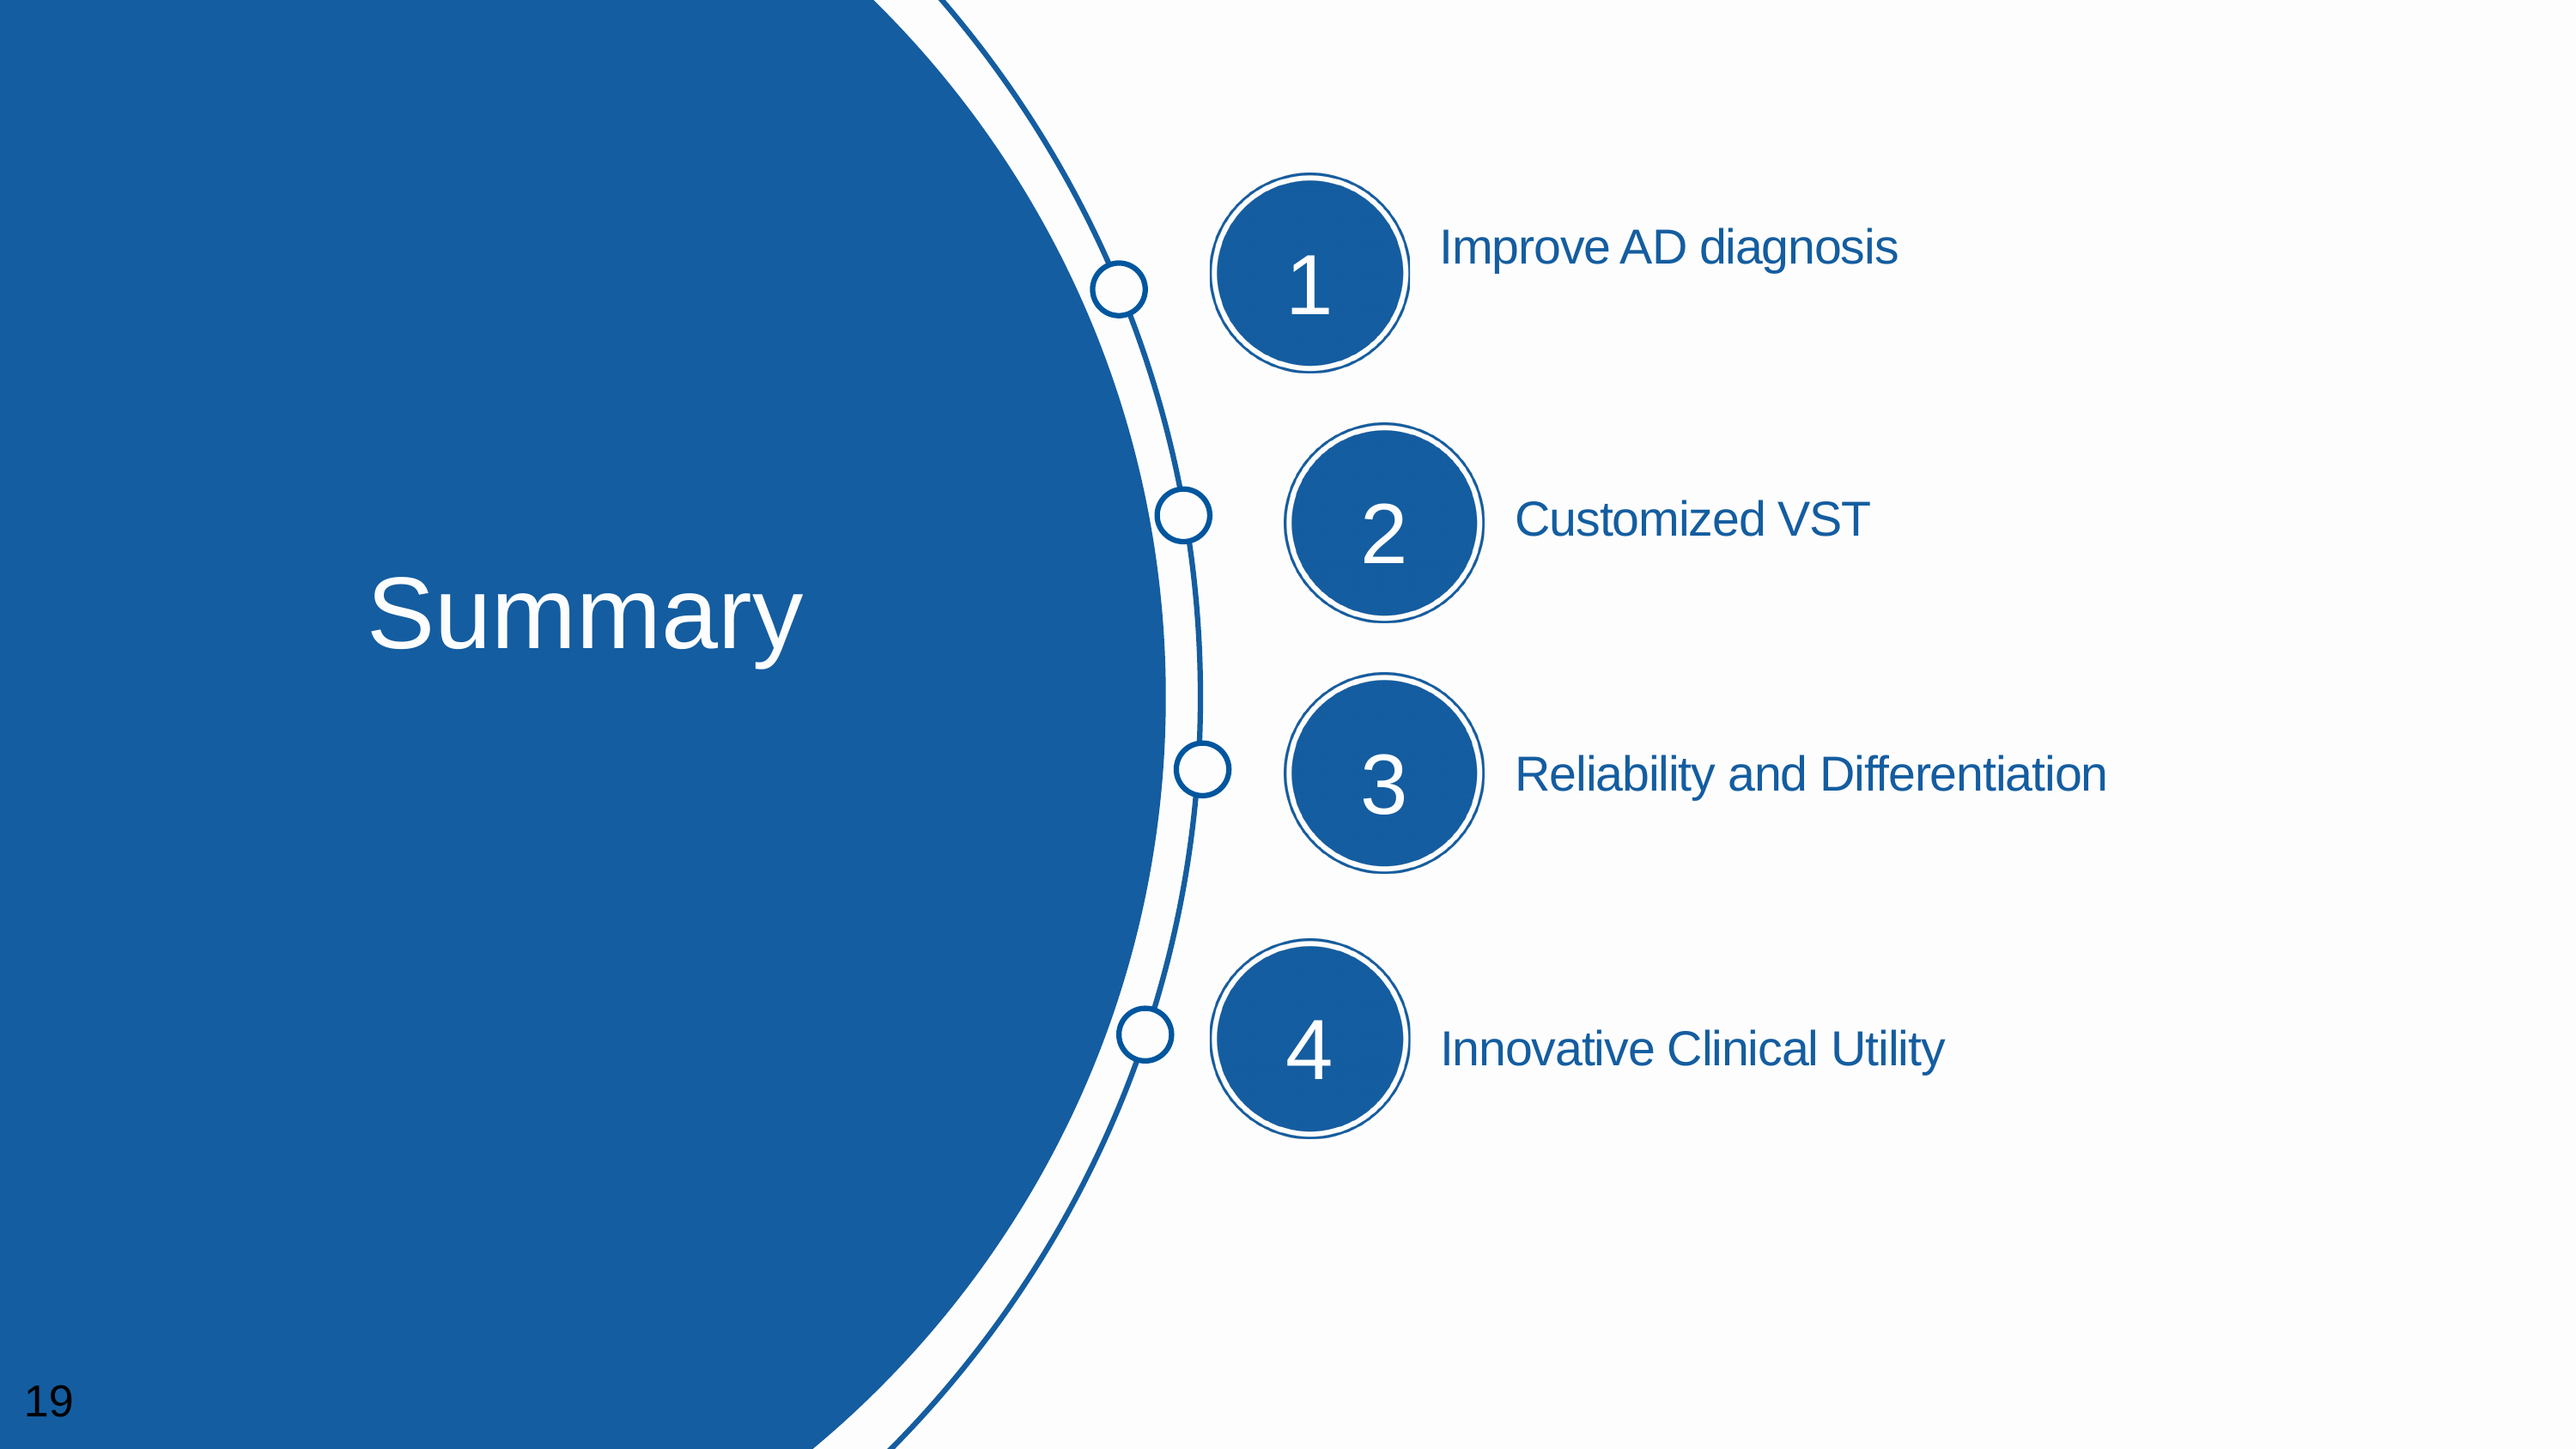

Improve AD diagnosis
1

2
Customized VST

Summary

3
Reliability and Differentiation

4
Innovative Clinical Utility

5
6
19